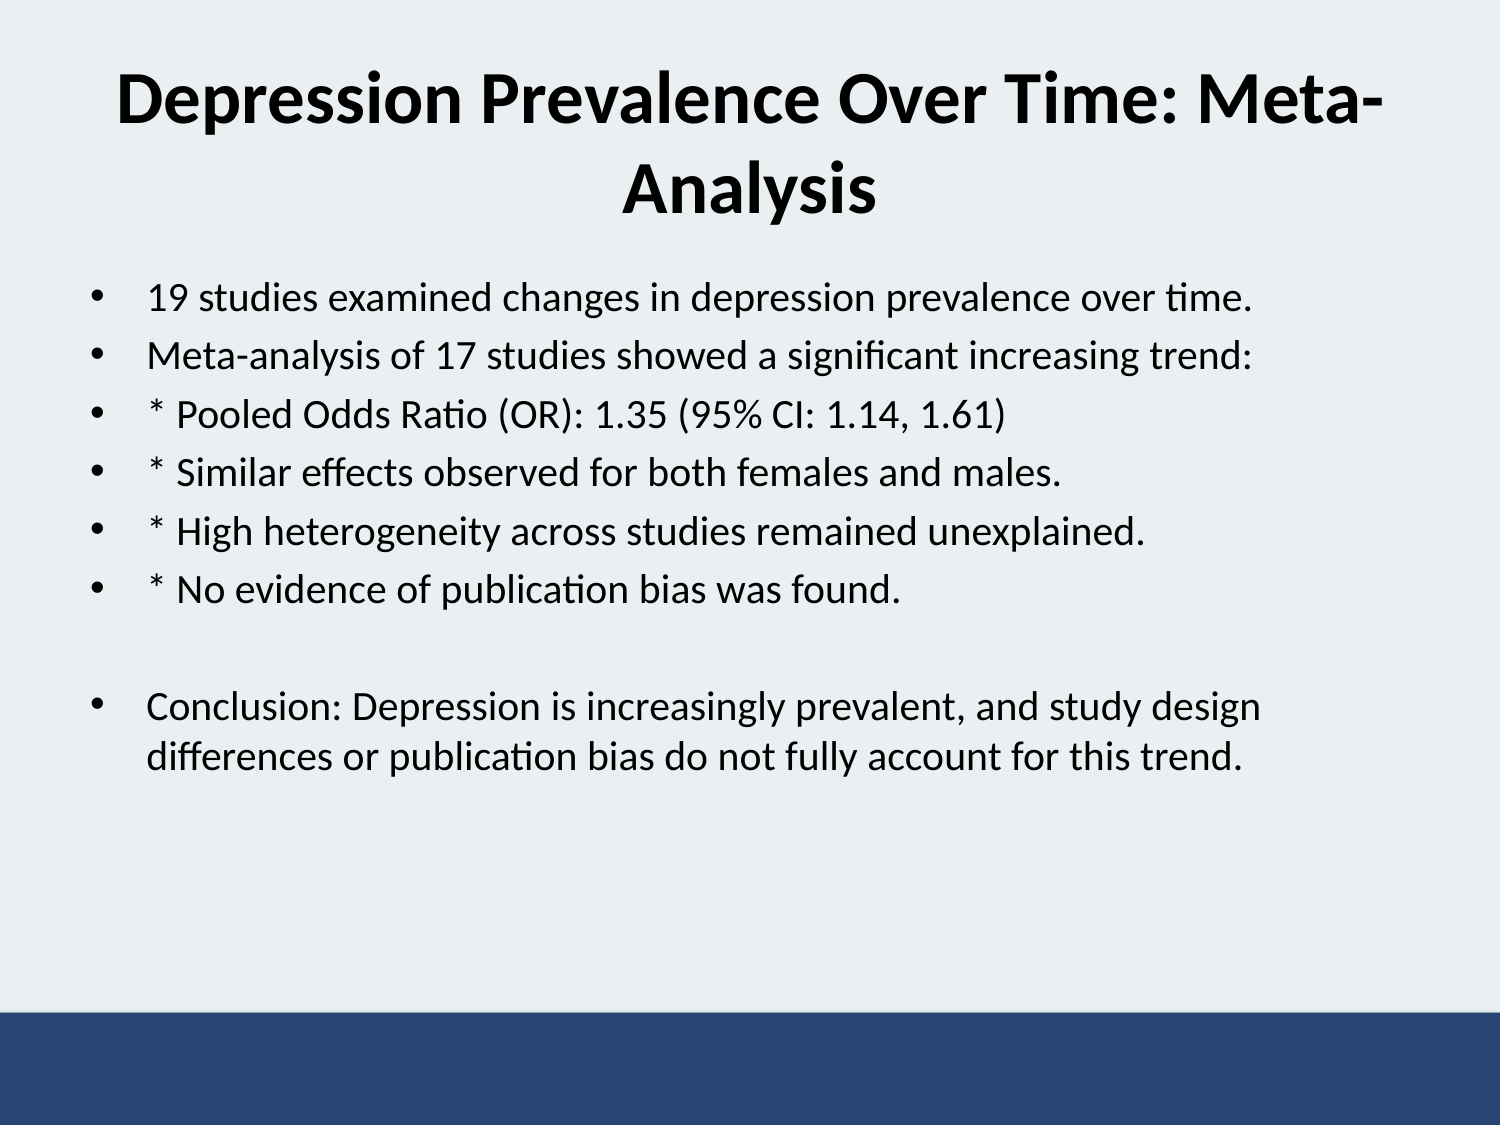

# Depression Prevalence Over Time: Meta-Analysis
19 studies examined changes in depression prevalence over time.
Meta-analysis of 17 studies showed a significant increasing trend:
* Pooled Odds Ratio (OR): 1.35 (95% CI: 1.14, 1.61)
* Similar effects observed for both females and males.
* High heterogeneity across studies remained unexplained.
* No evidence of publication bias was found.

Conclusion: Depression is increasingly prevalent, and study design differences or publication bias do not fully account for this trend.